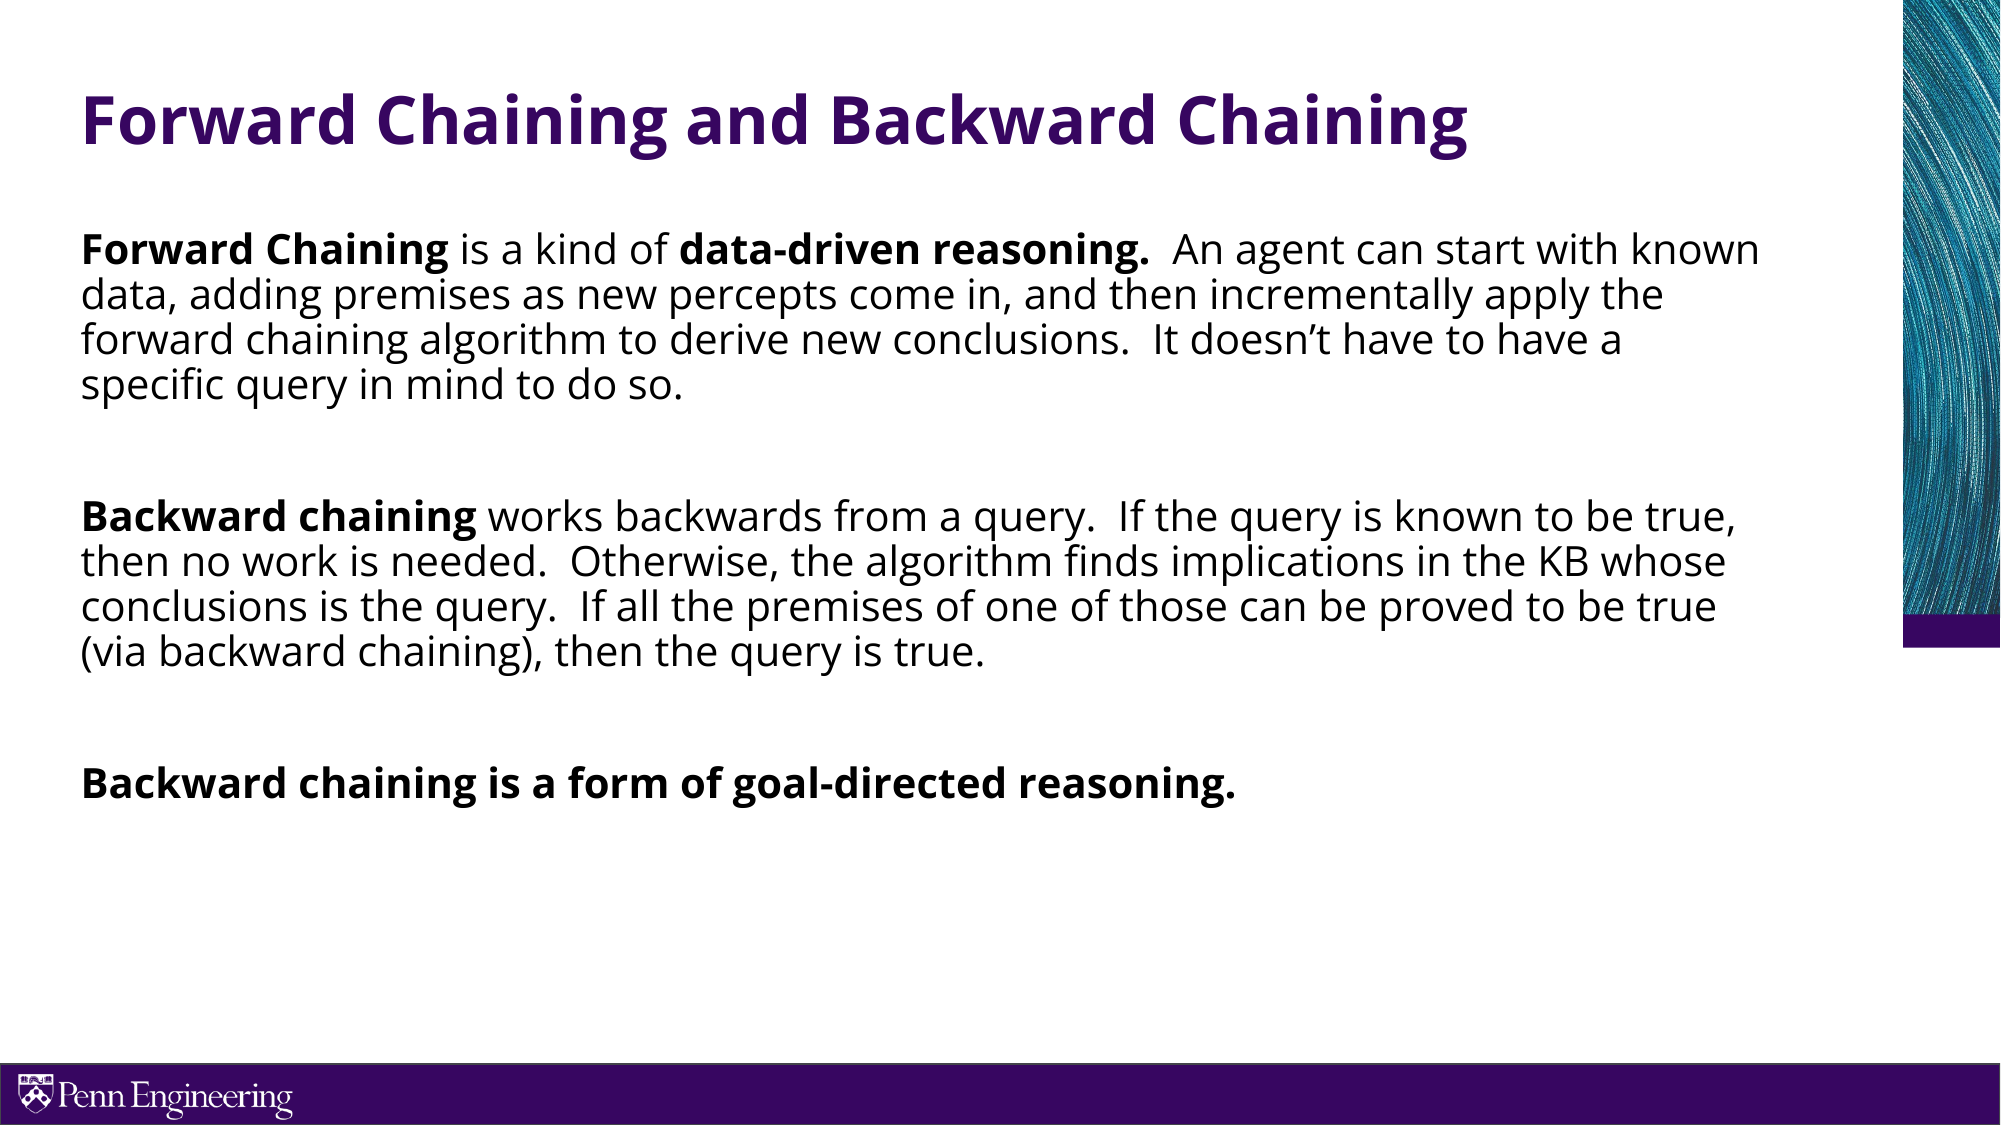

# Forward Chaining and Backward Chaining
Forward Chaining is a kind of data-driven reasoning.  An agent can start with known data, adding premises as new percepts come in, and then incrementally apply the forward chaining algorithm to derive new conclusions.  It doesn’t have to have a specific query in mind to do so.

Backward chaining works backwards from a query.  If the query is known to be true, then no work is needed.  Otherwise, the algorithm finds implications in the KB whose conclusions is the query.  If all the premises of one of those can be proved to be true (via backward chaining), then the query is true.

Backward chaining is a form of goal-directed reasoning.